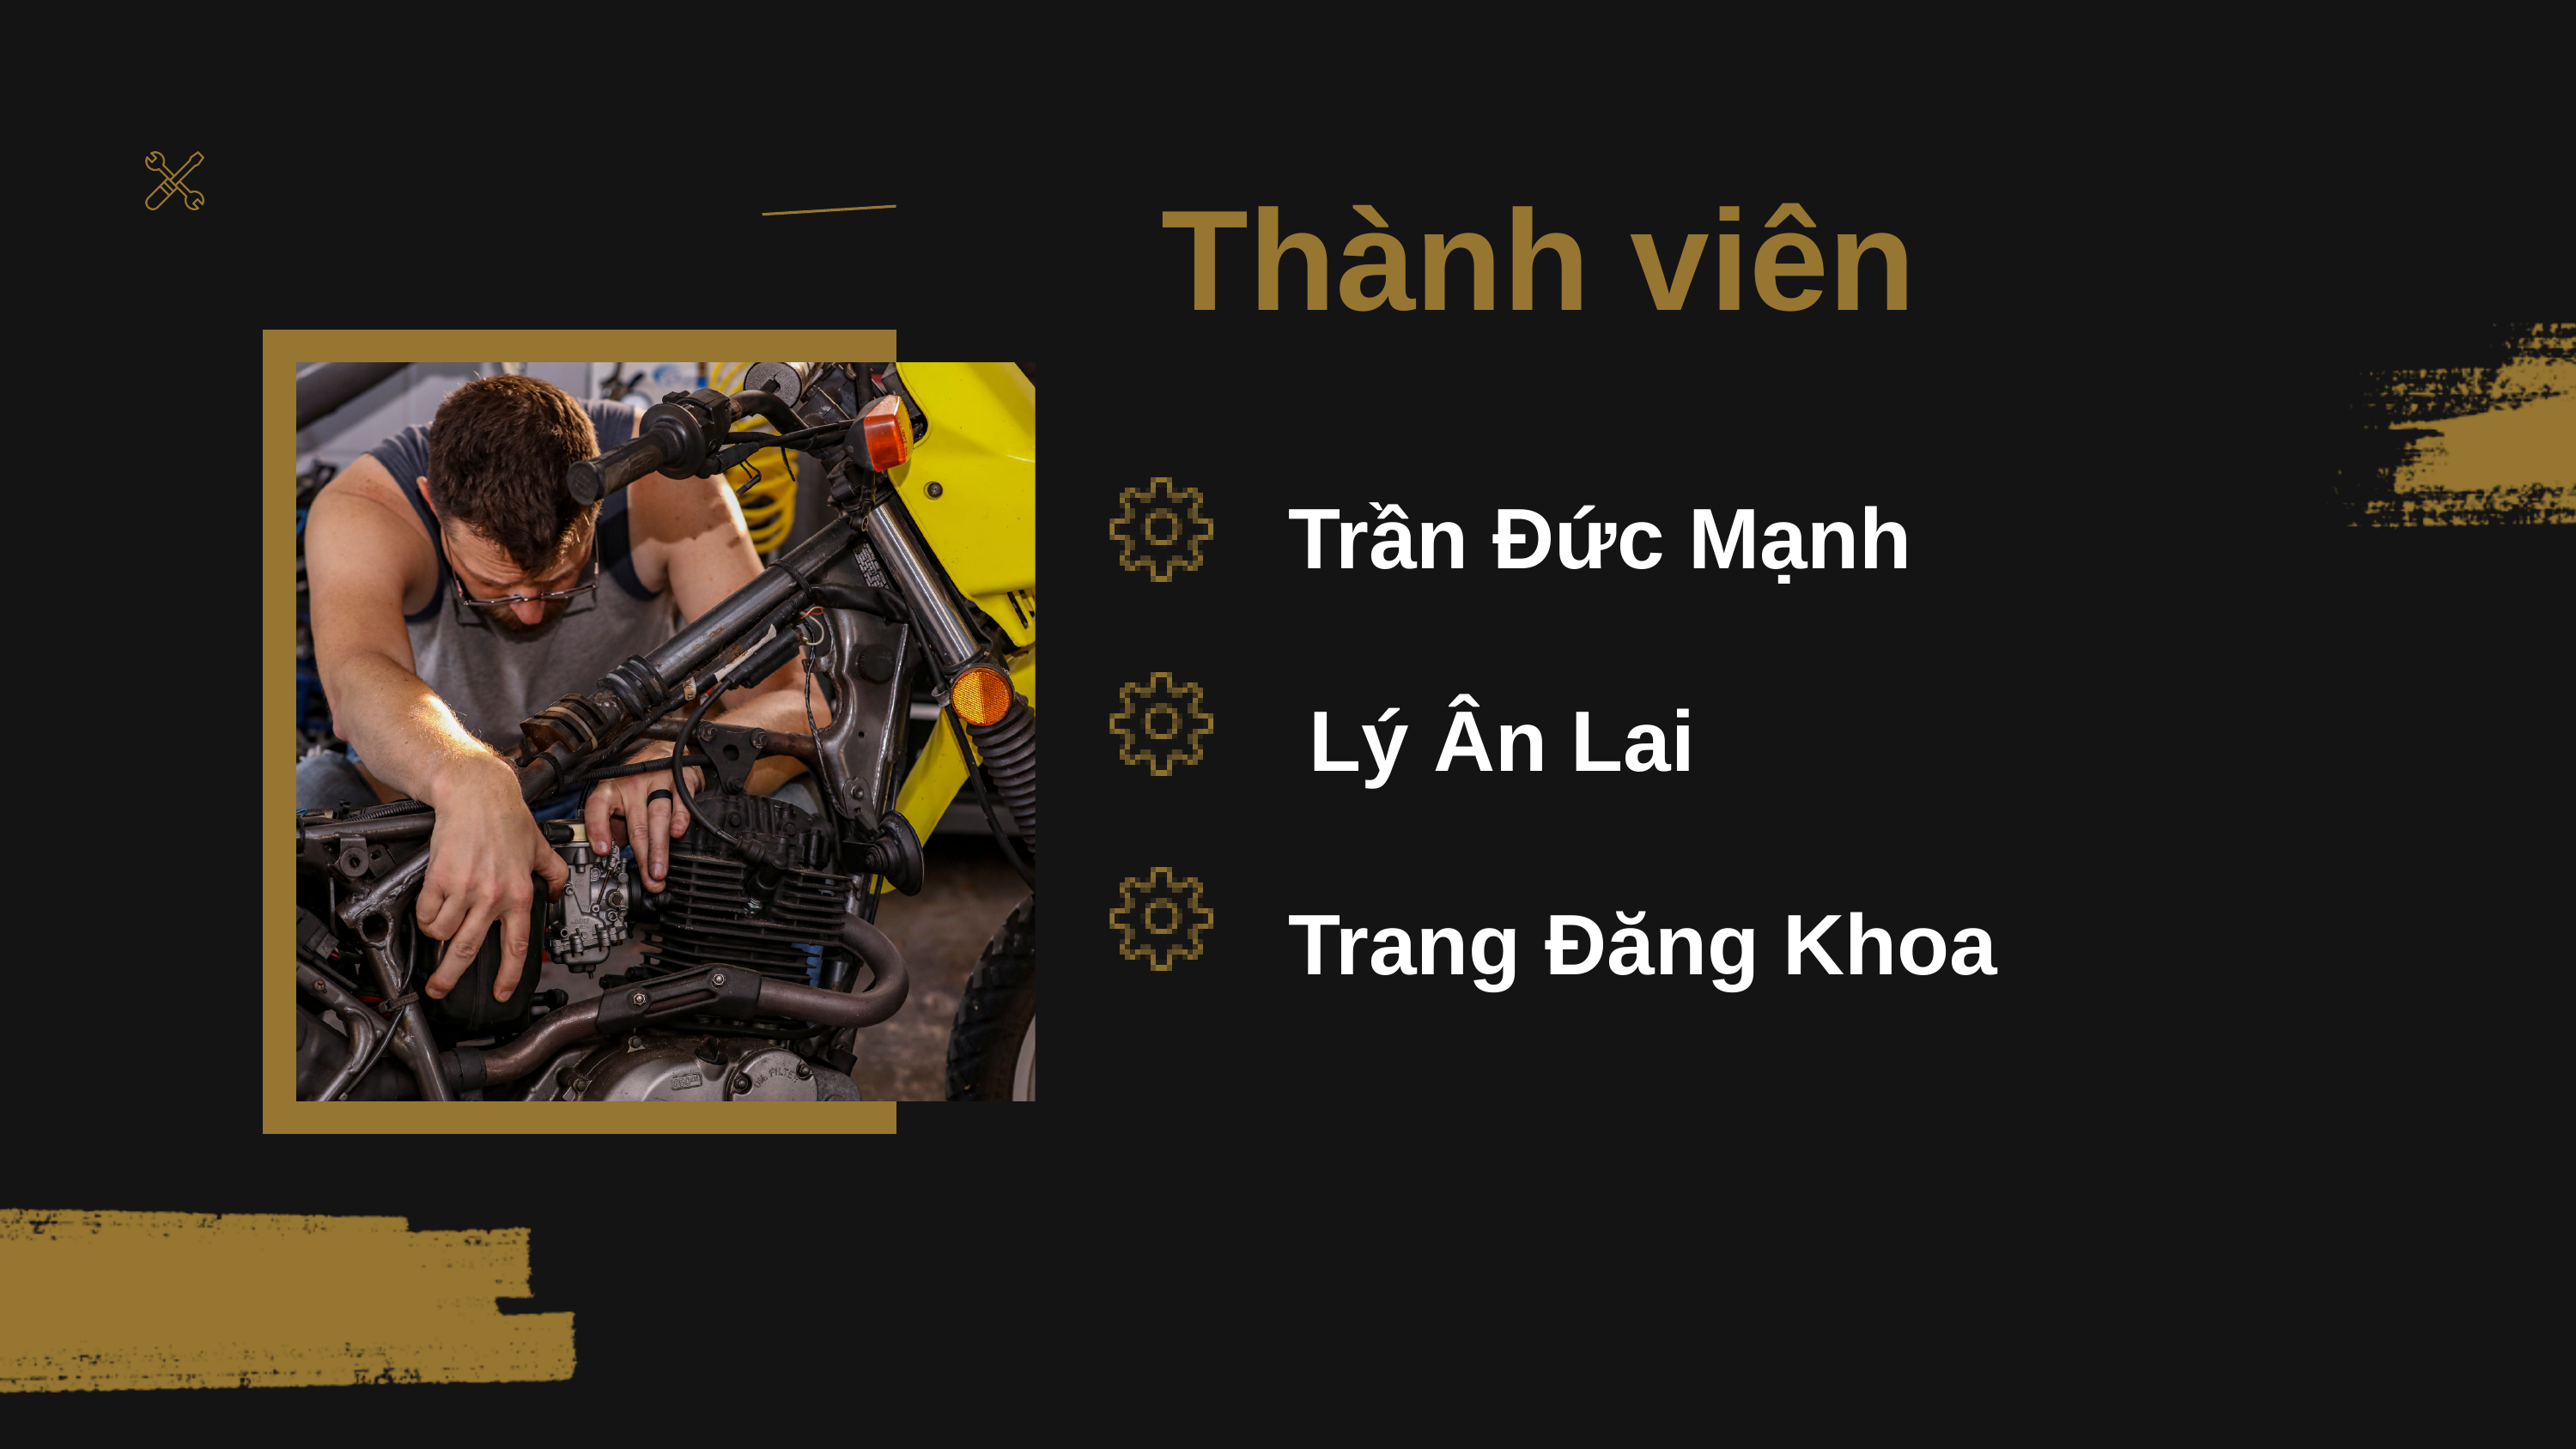

Thành viên

Trần Đức Mạnh

Lý Ân Lai

Trang Đăng Khoa